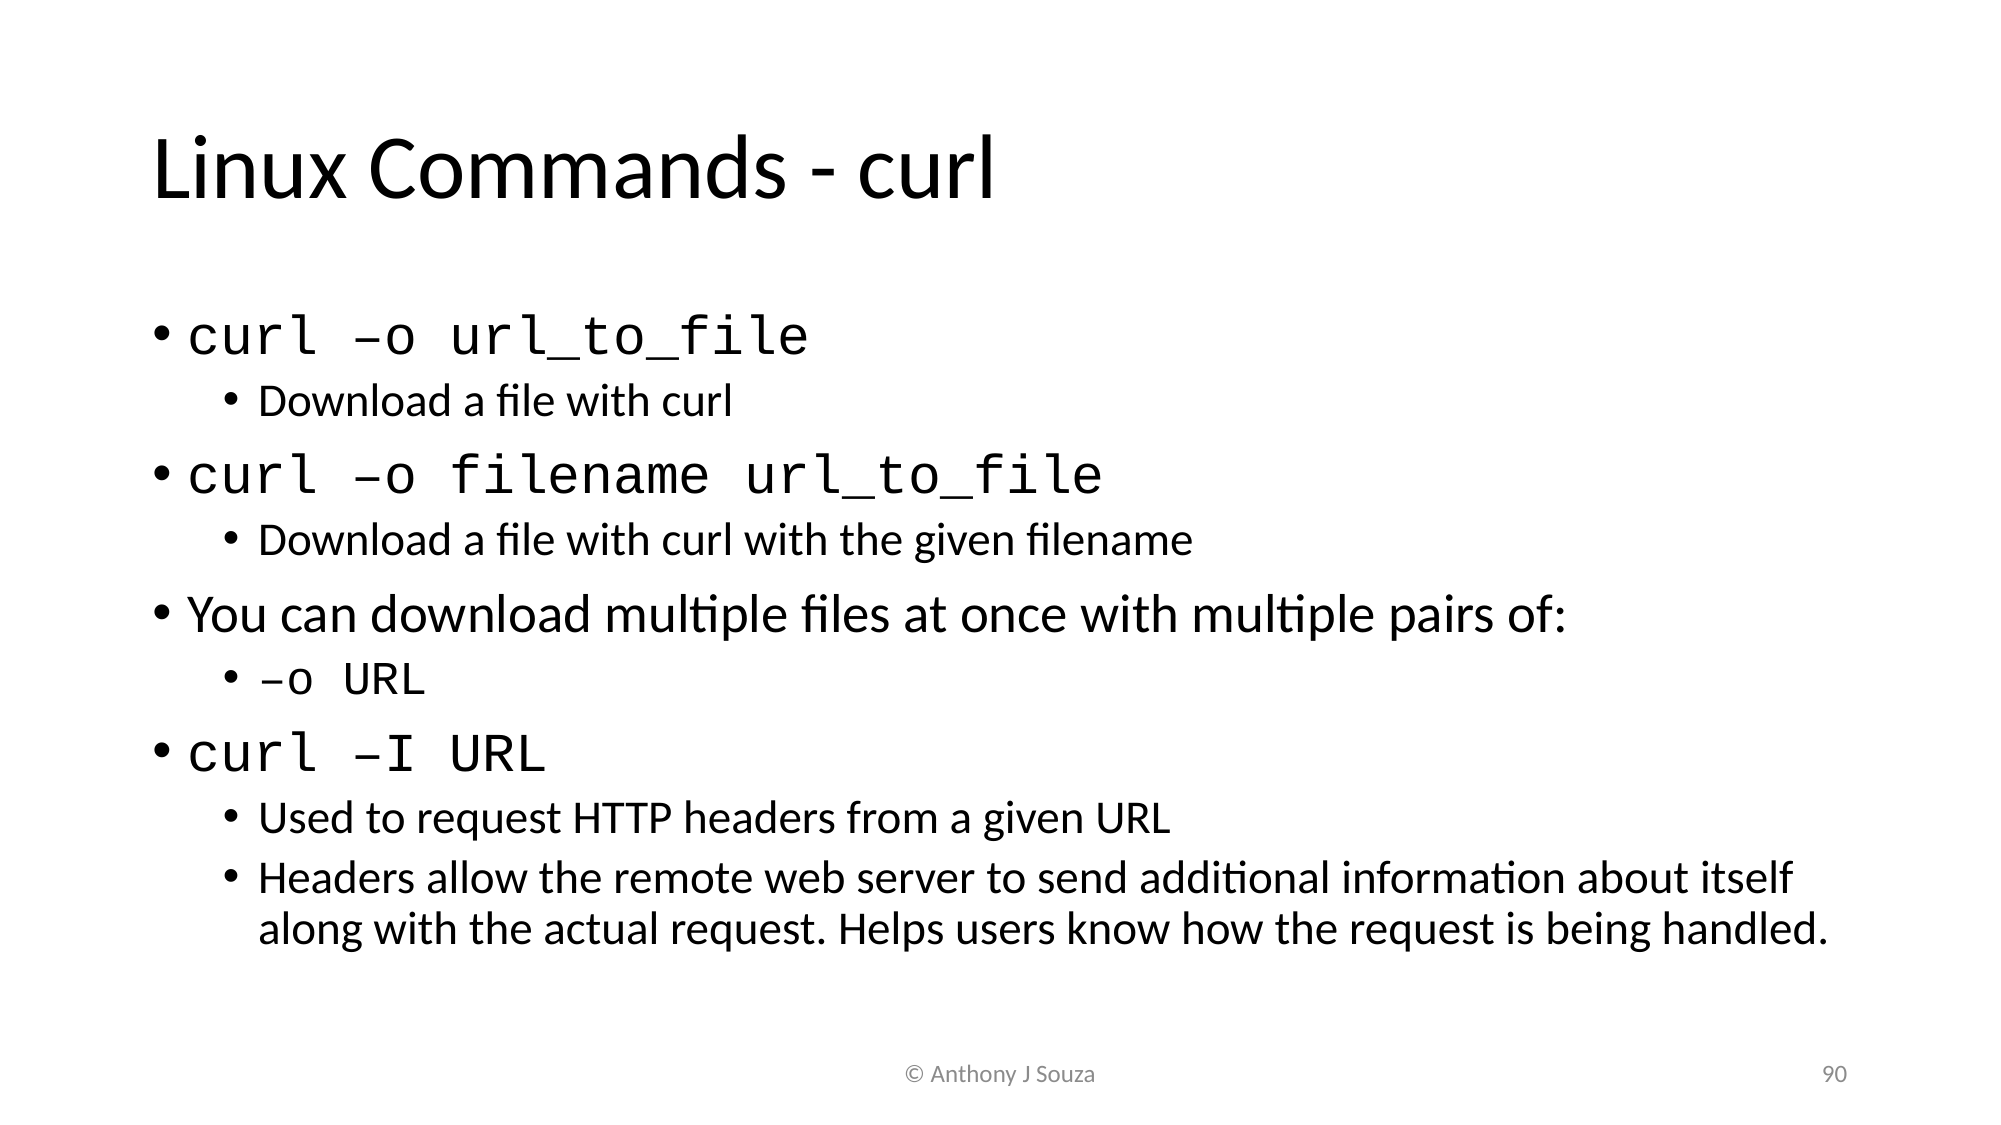

# Linux Commands - curl
curl –o url_to_file
Download a file with curl
curl –o filename url_to_file
Download a file with curl with the given filename
You can download multiple files at once with multiple pairs of:
–o URL
curl –I URL
Used to request HTTP headers from a given URL
Headers allow the remote web server to send additional information about itself along with the actual request. Helps users know how the request is being handled.

© Anthony J Souza
90